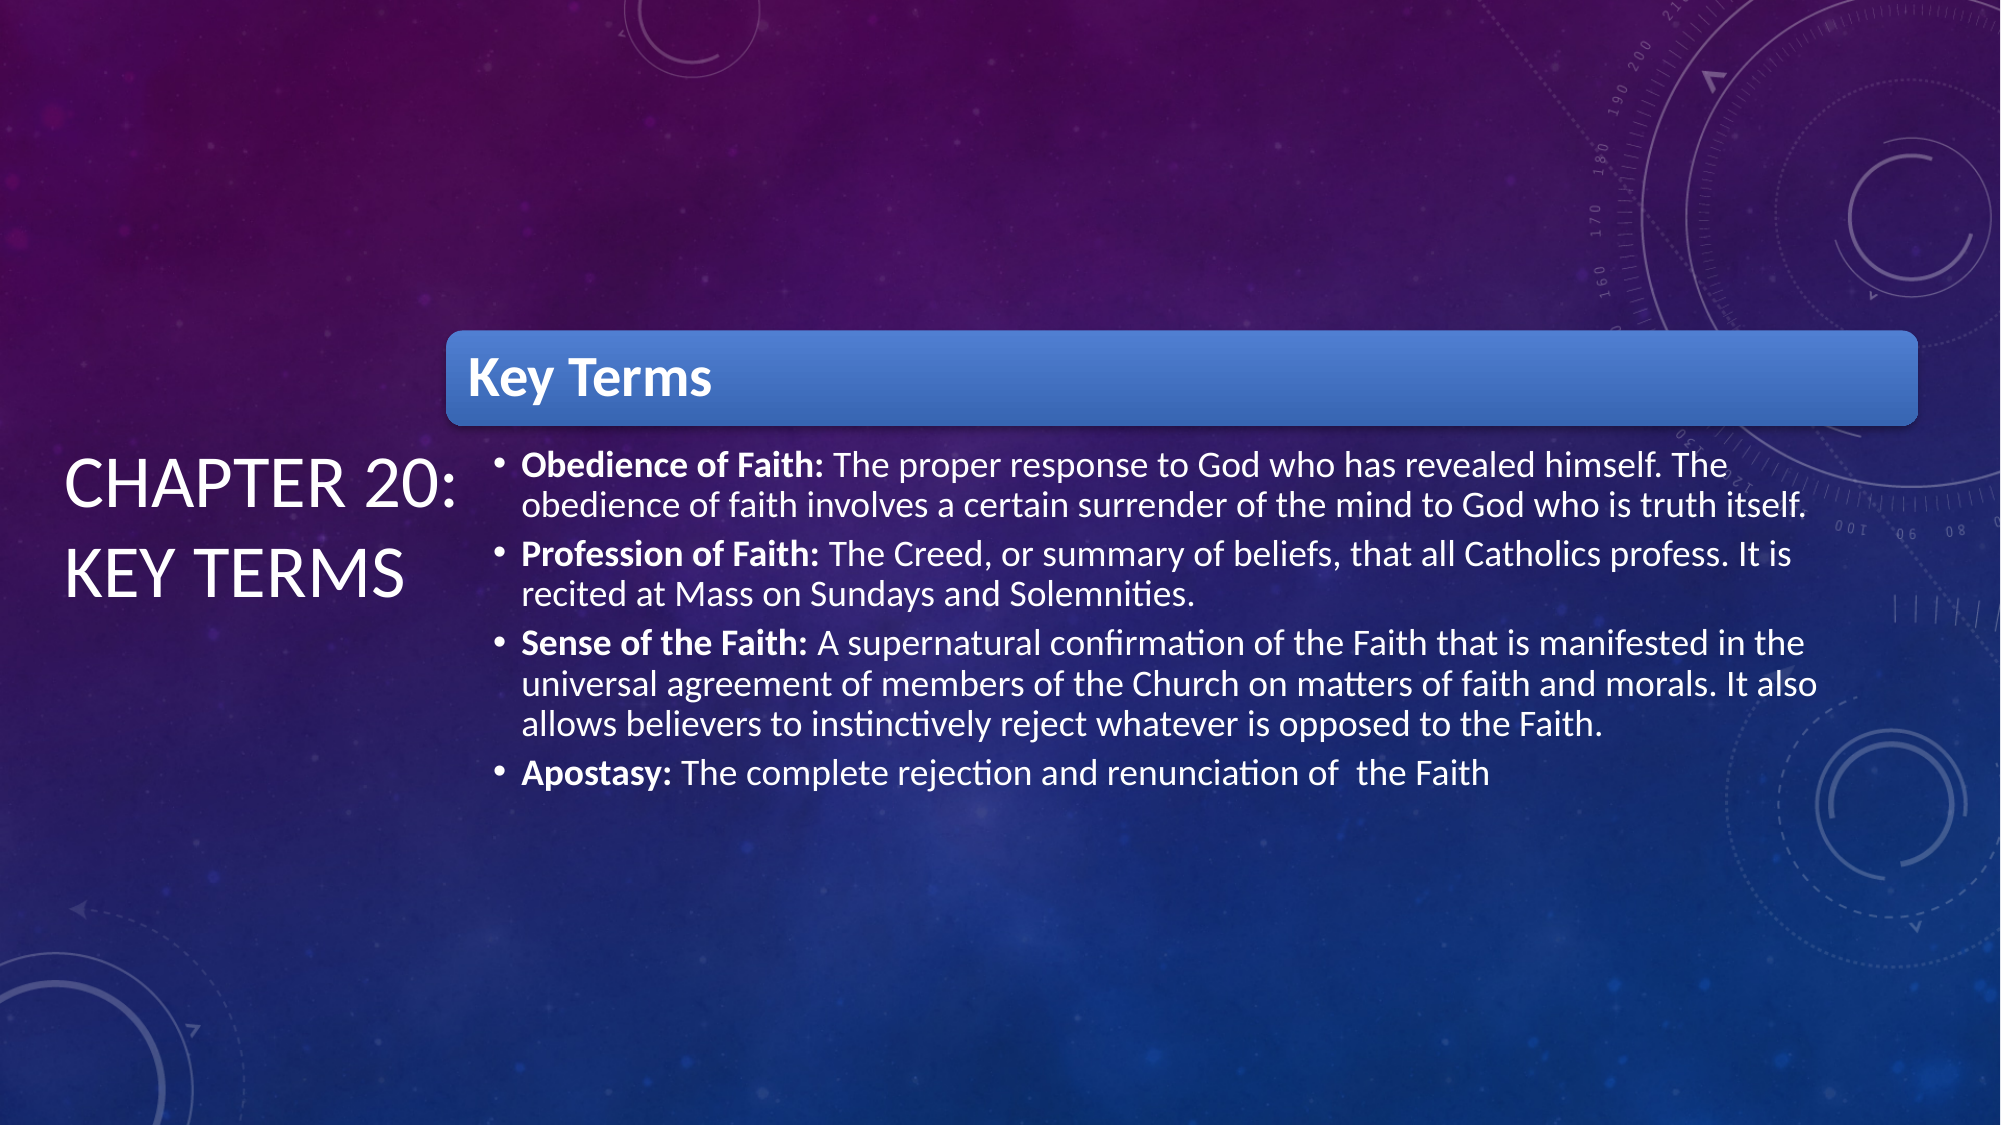

# Chapter 20: Key Terms

Key Terms
Obedience of Faith: The proper response to God who has revealed himself. The obedience of faith involves a certain surrender of the mind to God who is truth itself.
Profession of Faith: The Creed, or summary of beliefs, that all Catholics profess. It is recited at Mass on Sundays and Solemnities.
Sense of the Faith: A supernatural confirmation of the Faith that is manifested in the universal agreement of members of the Church on matters of faith and morals. It also allows believers to instinctively reject whatever is opposed to the Faith.
Apostasy: The complete rejection and renunciation of  the Faith